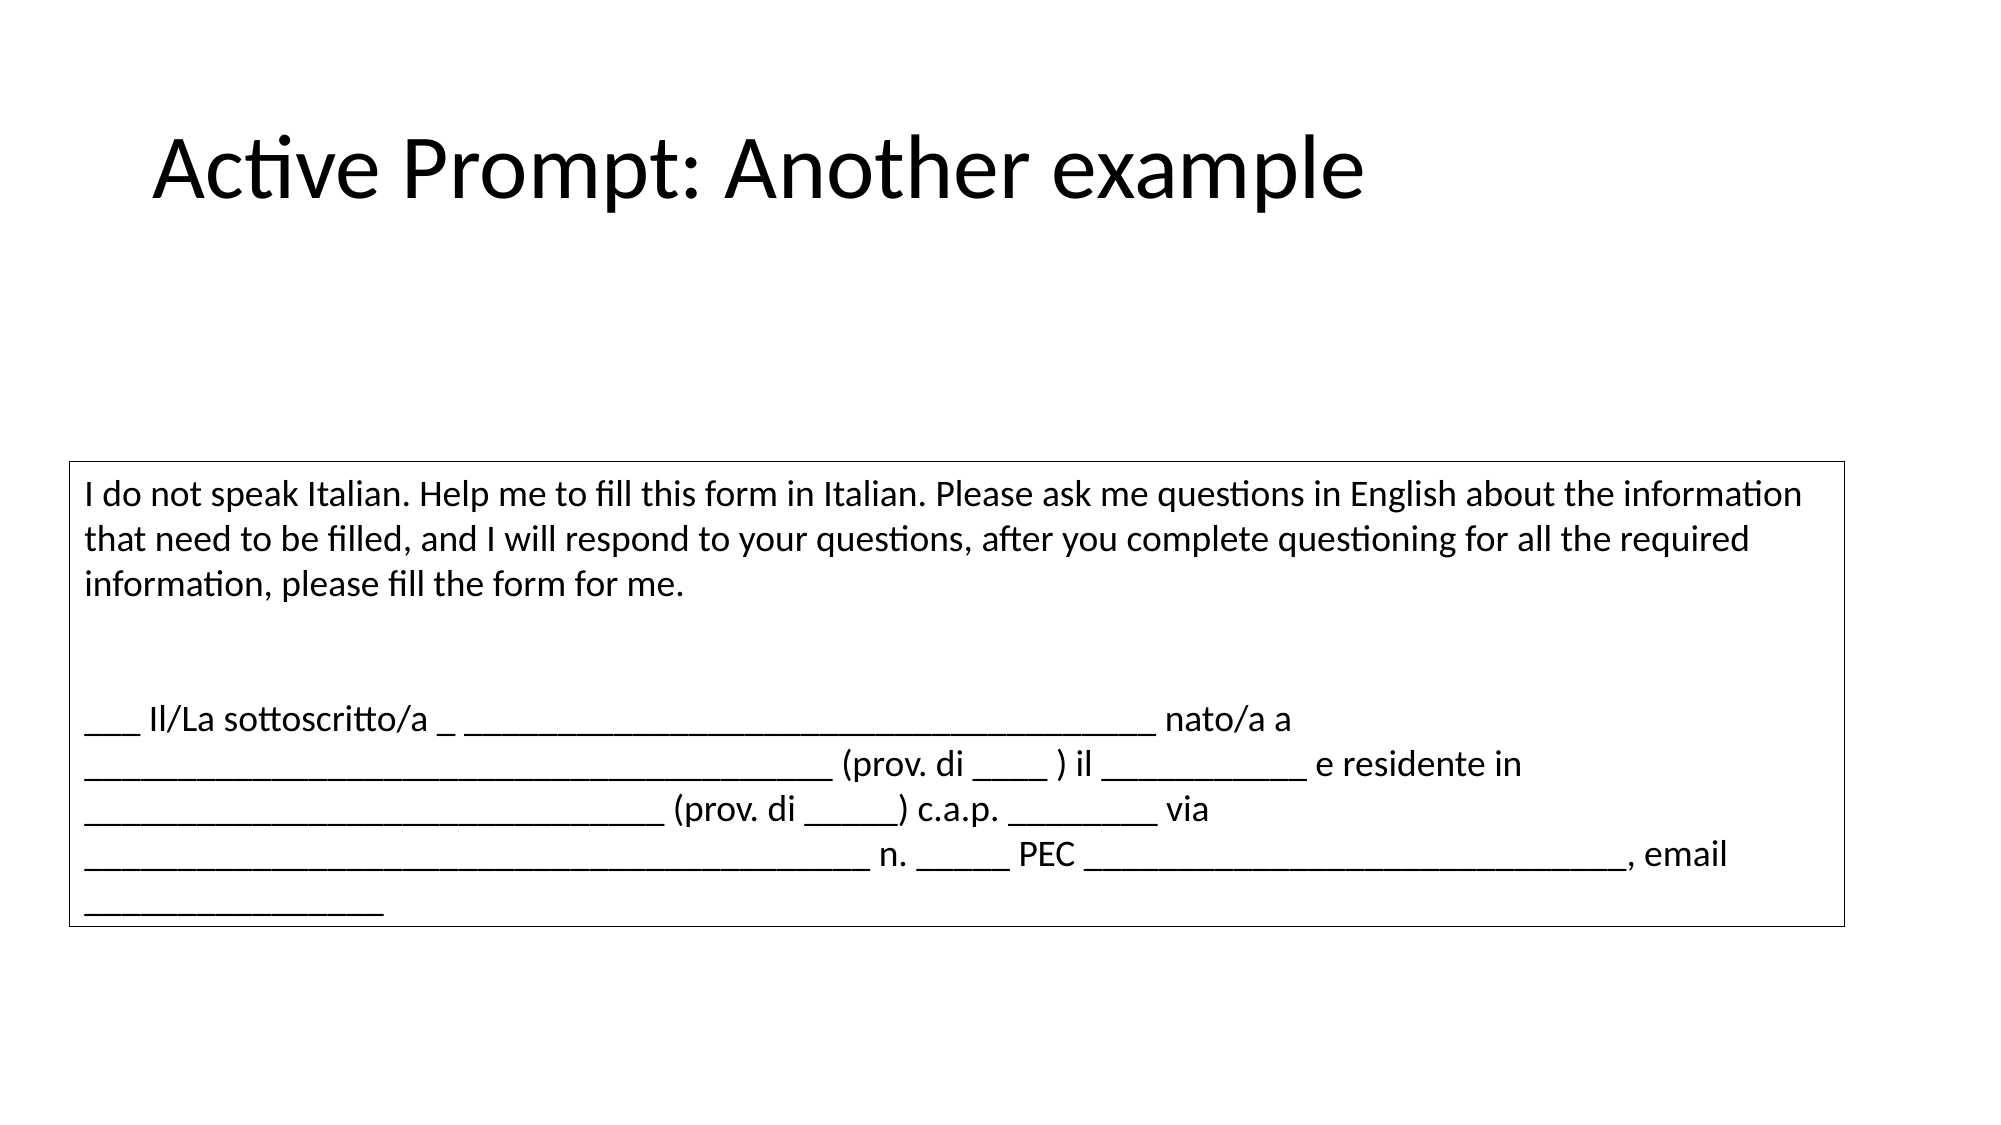

# Active Prompt: Another example
I do not speak Italian. Help me to fill this form in Italian. Please ask me questions in English about the information that need to be filled, and I will respond to your questions, after you complete questioning for all the required information, please fill the form for me.

___ Il/La sottoscritto/a _ _____________________________________ nato/a a ________________________________________ (prov. di ____ ) il ___________ e residente in _______________________________ (prov. di _____) c.a.p. ________ via __________________________________________ n. _____ PEC _____________________________, email ________________